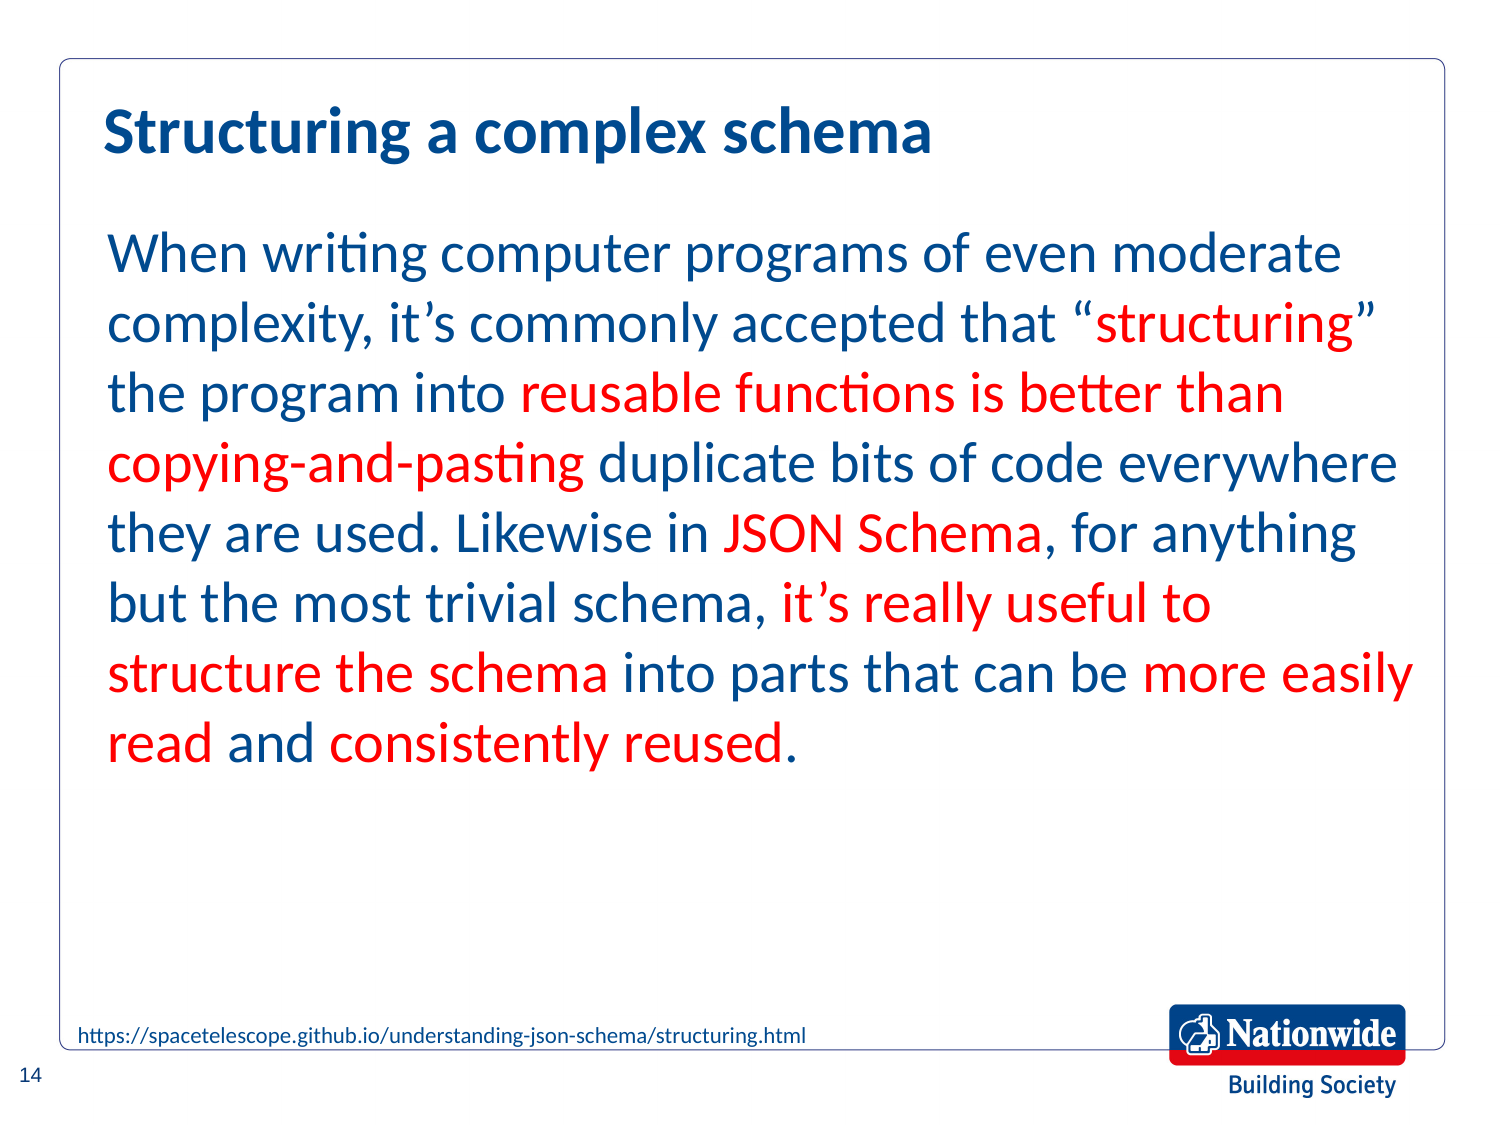

Structuring a complex schema
When writing computer programs of even moderate complexity, it’s commonly accepted that “structuring” the program into reusable functions is better than copying-and-pasting duplicate bits of code everywhere they are used. Likewise in JSON Schema, for anything but the most trivial schema, it’s really useful to structure the schema into parts that can be more easily read and consistently reused.

https://spacetelescope.github.io/understanding-json-schema/structuring.html